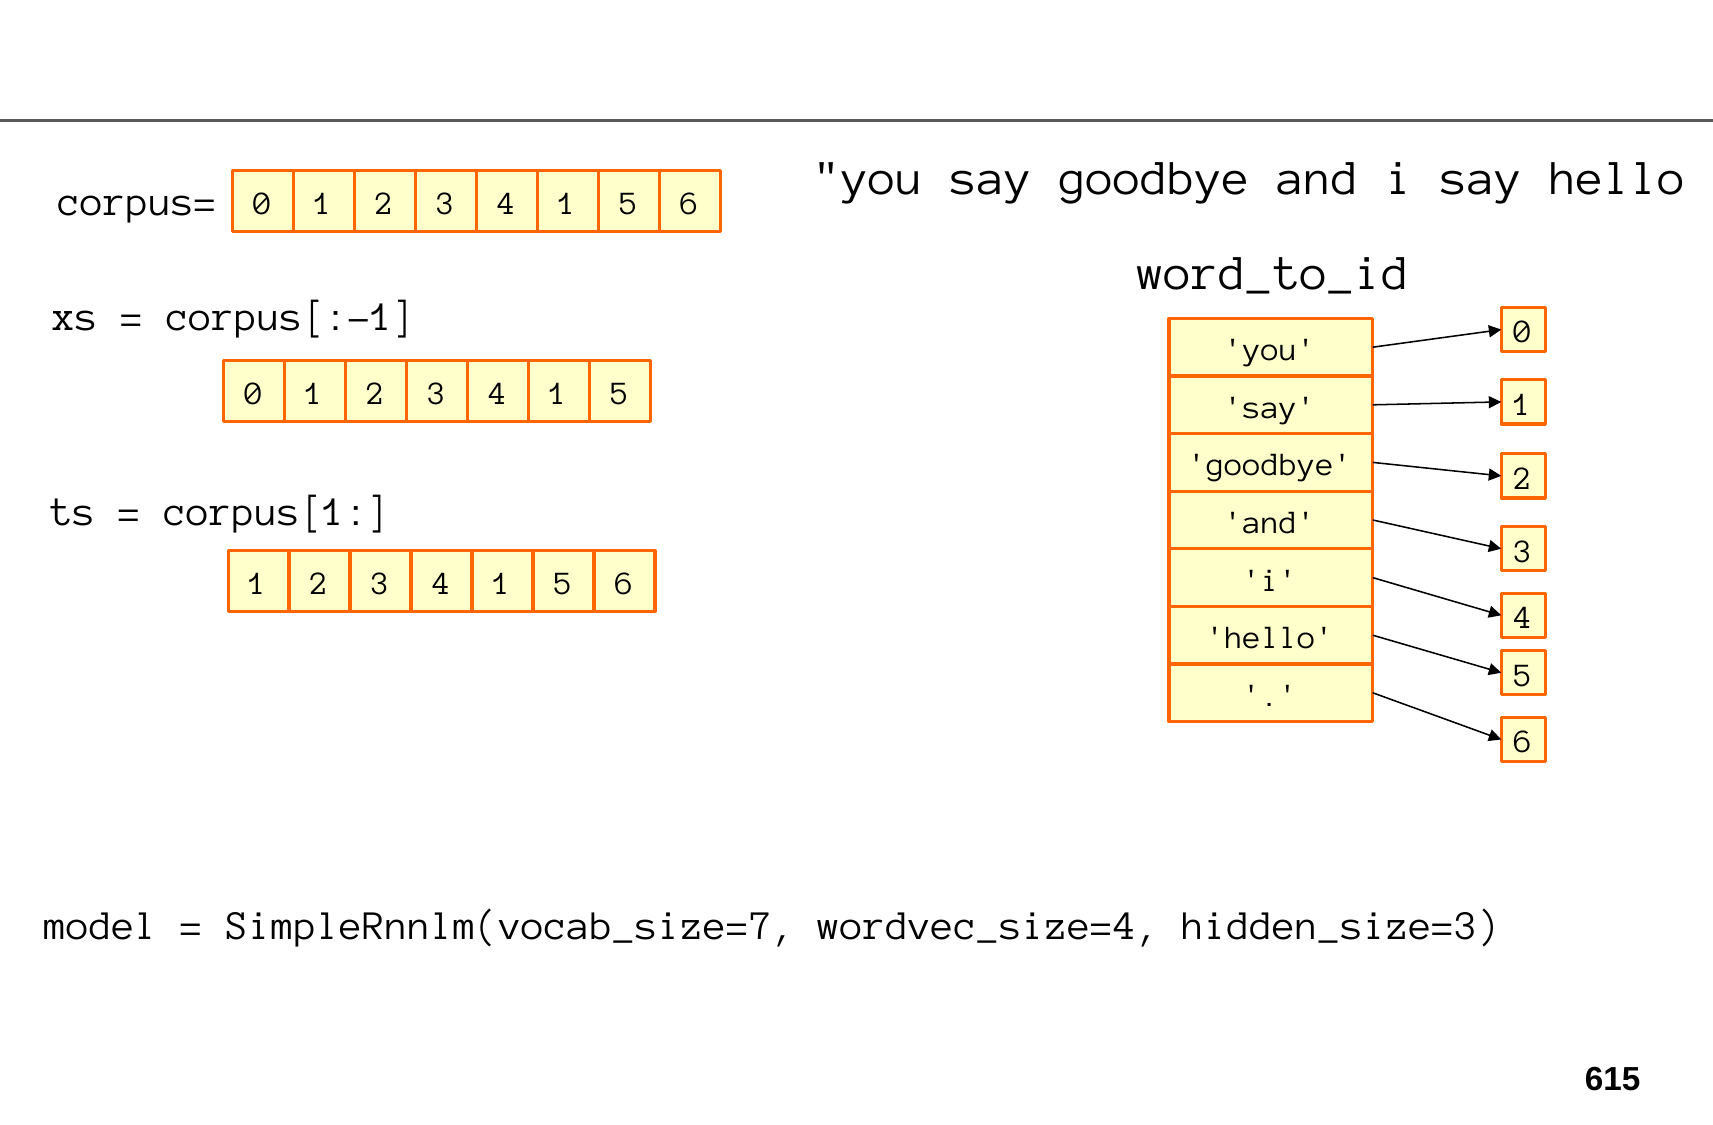

"you say goodbye and i say hello ."
corpus=
1
0
2
3
4
1
5
6
word_to_id
xs = corpus[:-1]
0
'you'
0
1
2
3
4
1
5
'say'
1
'goodbye'
2
ts = corpus[1:]
'and'
3
'i'
1
2
3
4
1
5
6
4
'hello'
5
'.'
6
model = SimpleRnnlm(vocab_size=7, wordvec_size=4, hidden_size=3)